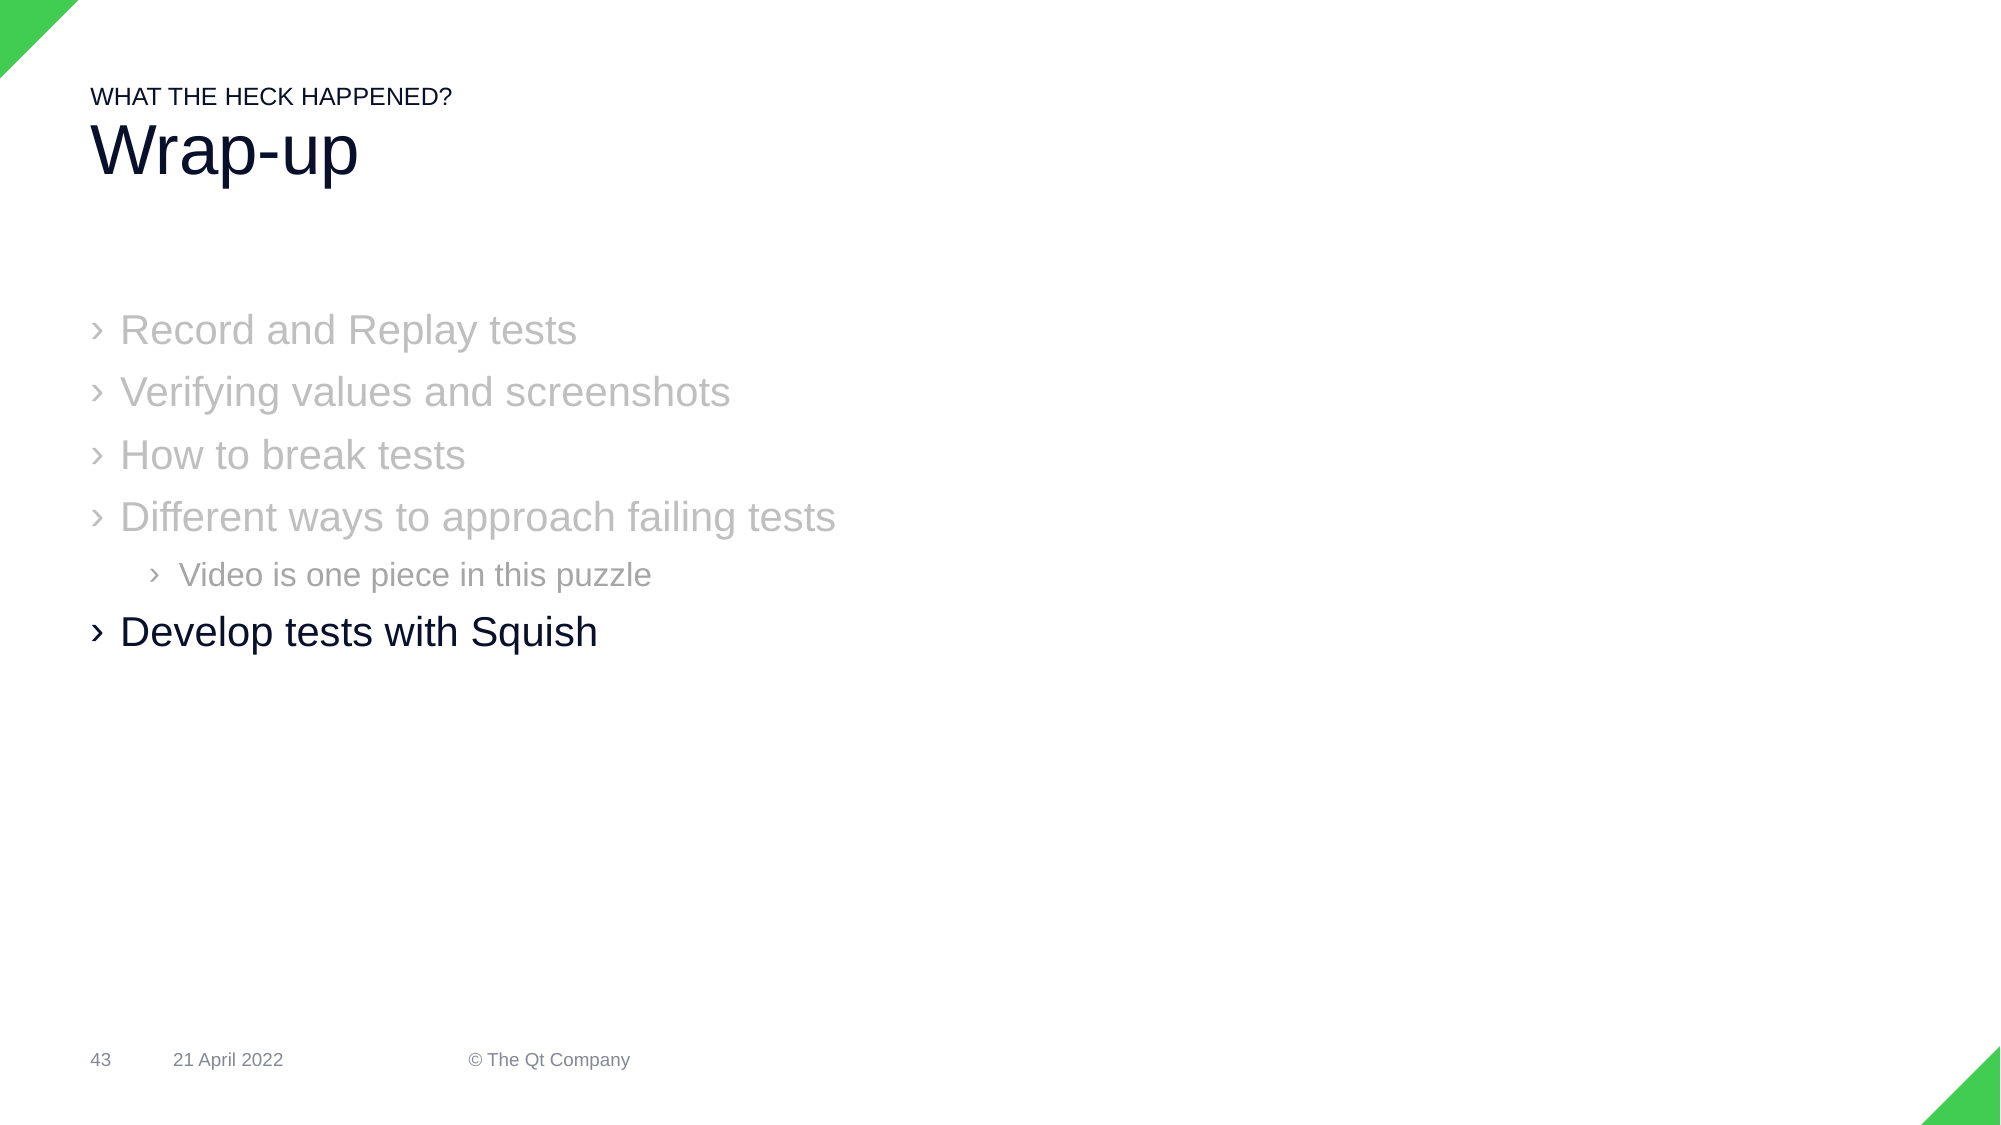

What the heck happened?
# Wrap-up
Record and Replay tests
Verifying values and screenshots
How to break tests
Different ways to approach failing tests
Video is one piece in this puzzle
Develop tests with Squish

43
21 April 2022
© The Qt Company